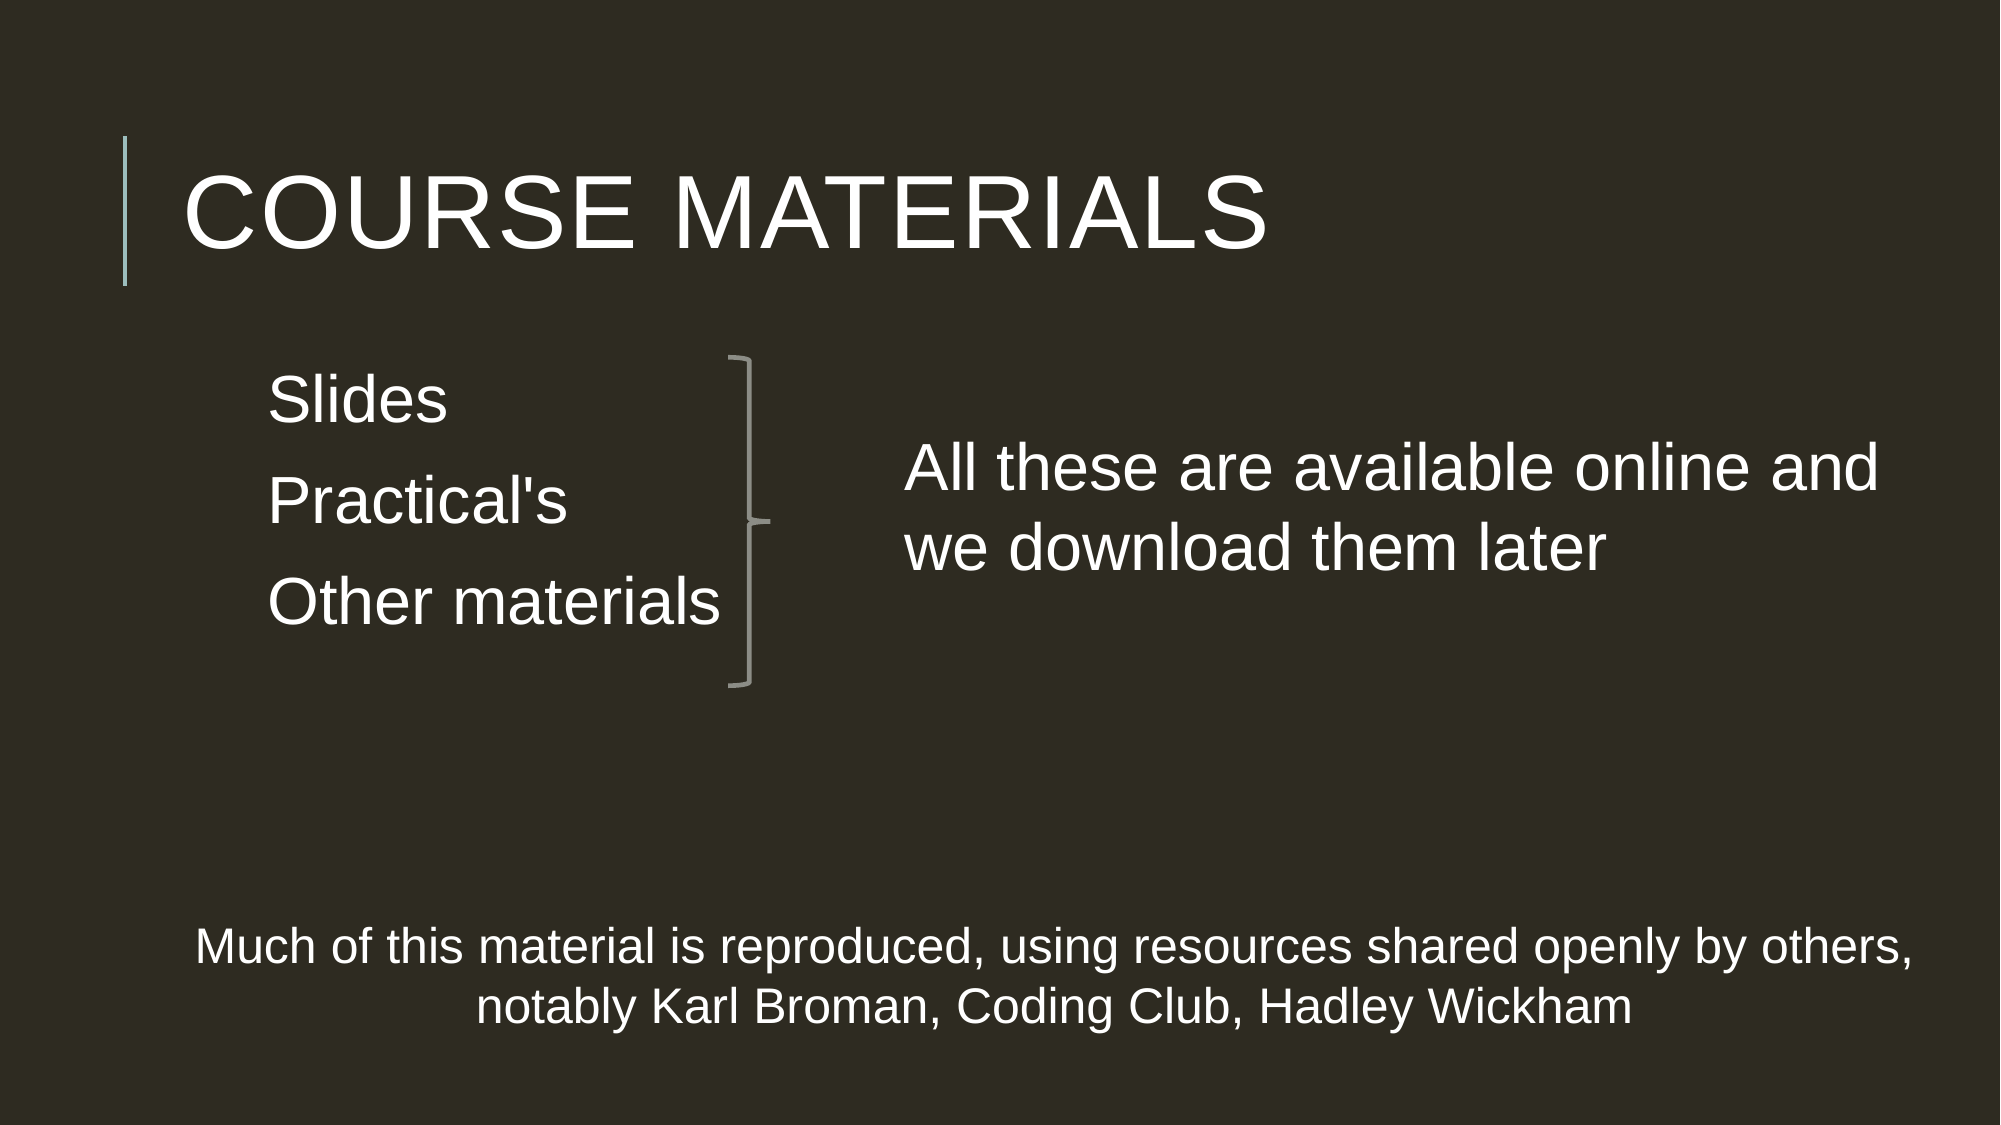

# Course materials
Slides
Practical's
Other materials

All these are available online and we download them later
Much of this material is reproduced, using resources shared openly by others, notably Karl Broman, Coding Club, Hadley Wickham